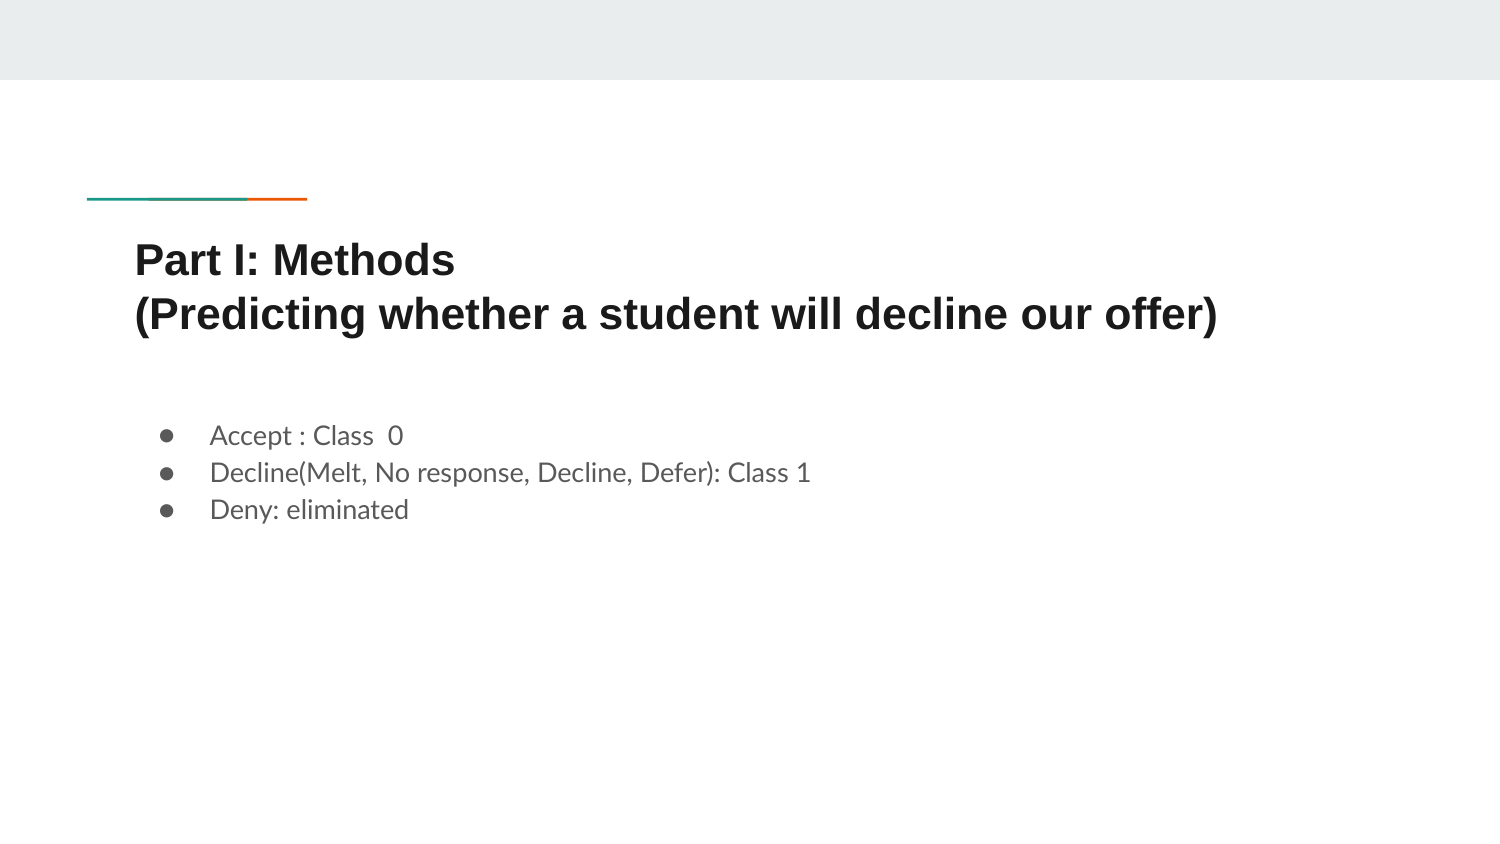

# Part I: Methods
(Predicting whether a student will decline our offer)

Accept : Class  0
Decline(Melt, No response, Decline, Defer): Class 1
Deny: eliminated